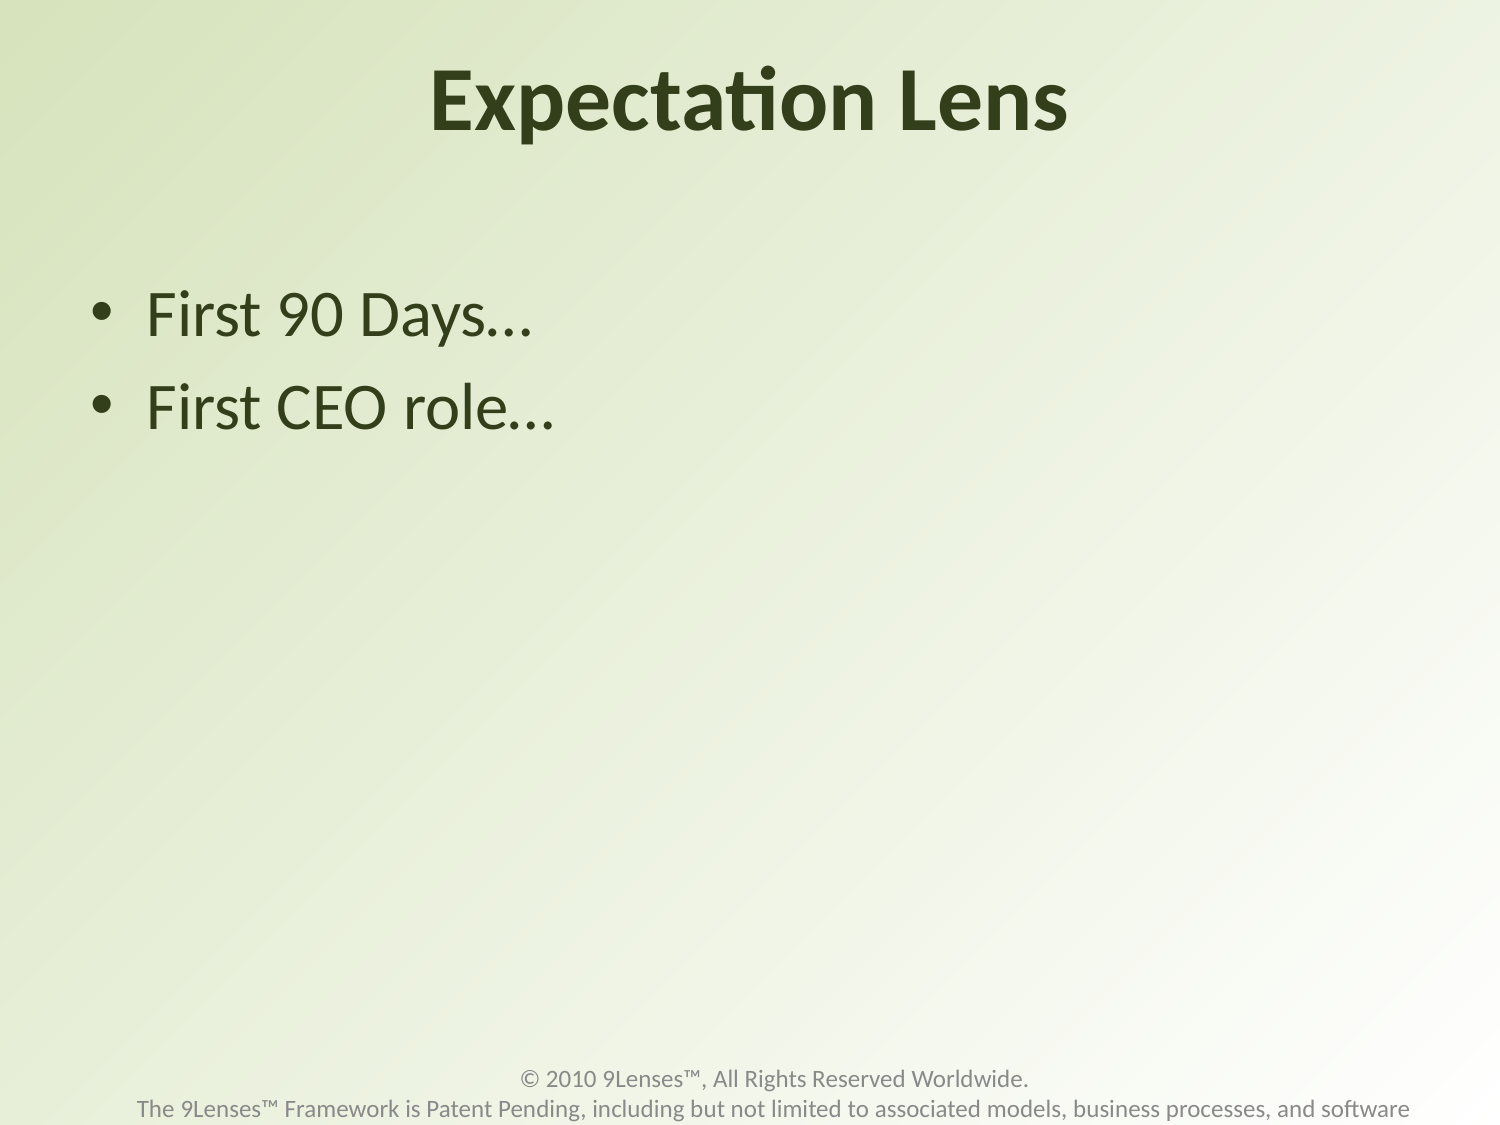

# Expectation Lens
First 90 Days…
First CEO role…